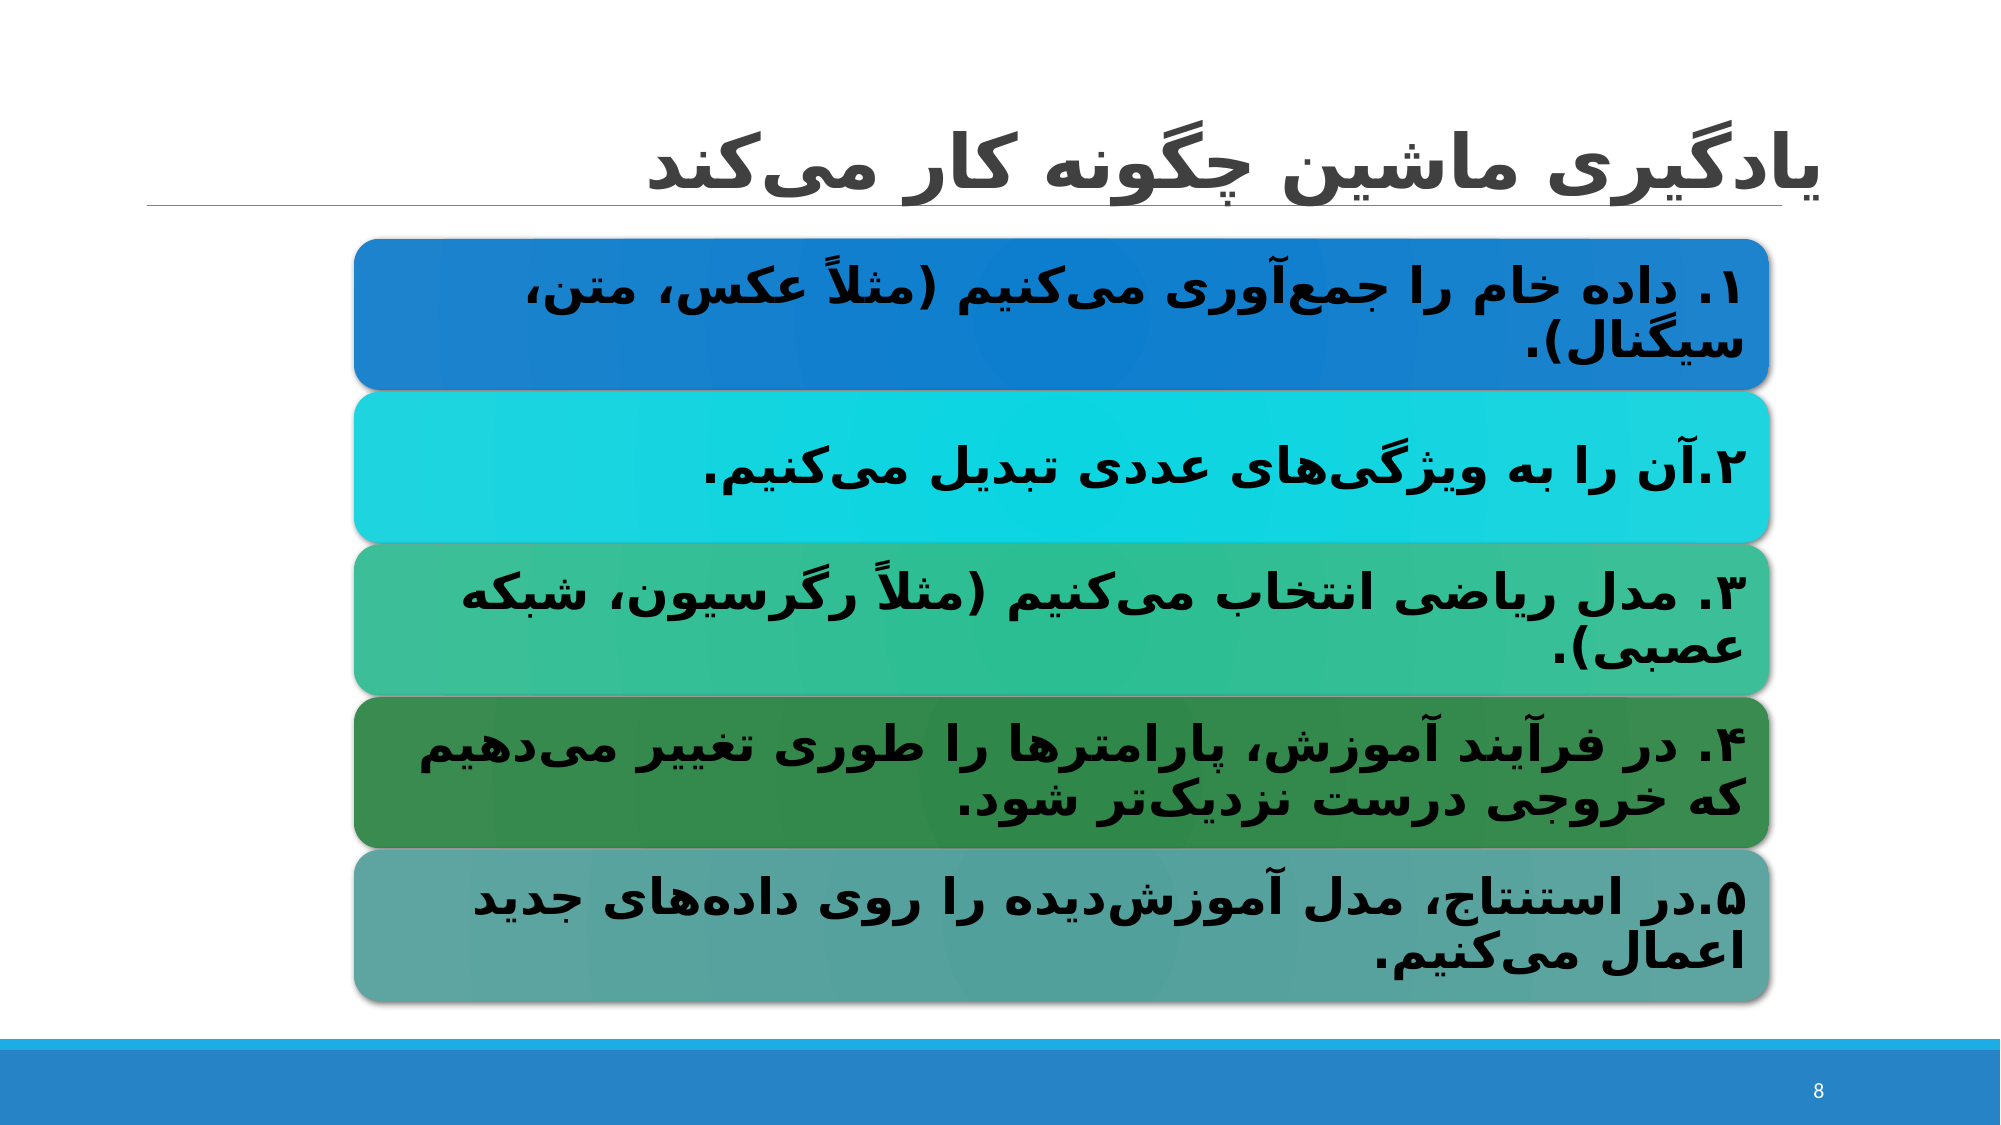

# یادگیری ماشین چگونه کار می‌کند
۱. داده خام را جمع‌آوری می‌کنیم (مثلاً عکس، متن، سیگنال).
۲.آن را به ویژگی‌های عددی تبدیل می‌کنیم.
۳. مدل ریاضی انتخاب می‌کنیم (مثلاً رگرسیون، شبکه عصبی).
۴. در فرآیند آموزش، پارامترها را طوری تغییر می‌دهیم که خروجی درست نزدیک‌تر شود.
۵.در استنتاج، مدل آموزش‌دیده را روی داده‌های جدید اعمال می‌کنیم.
8